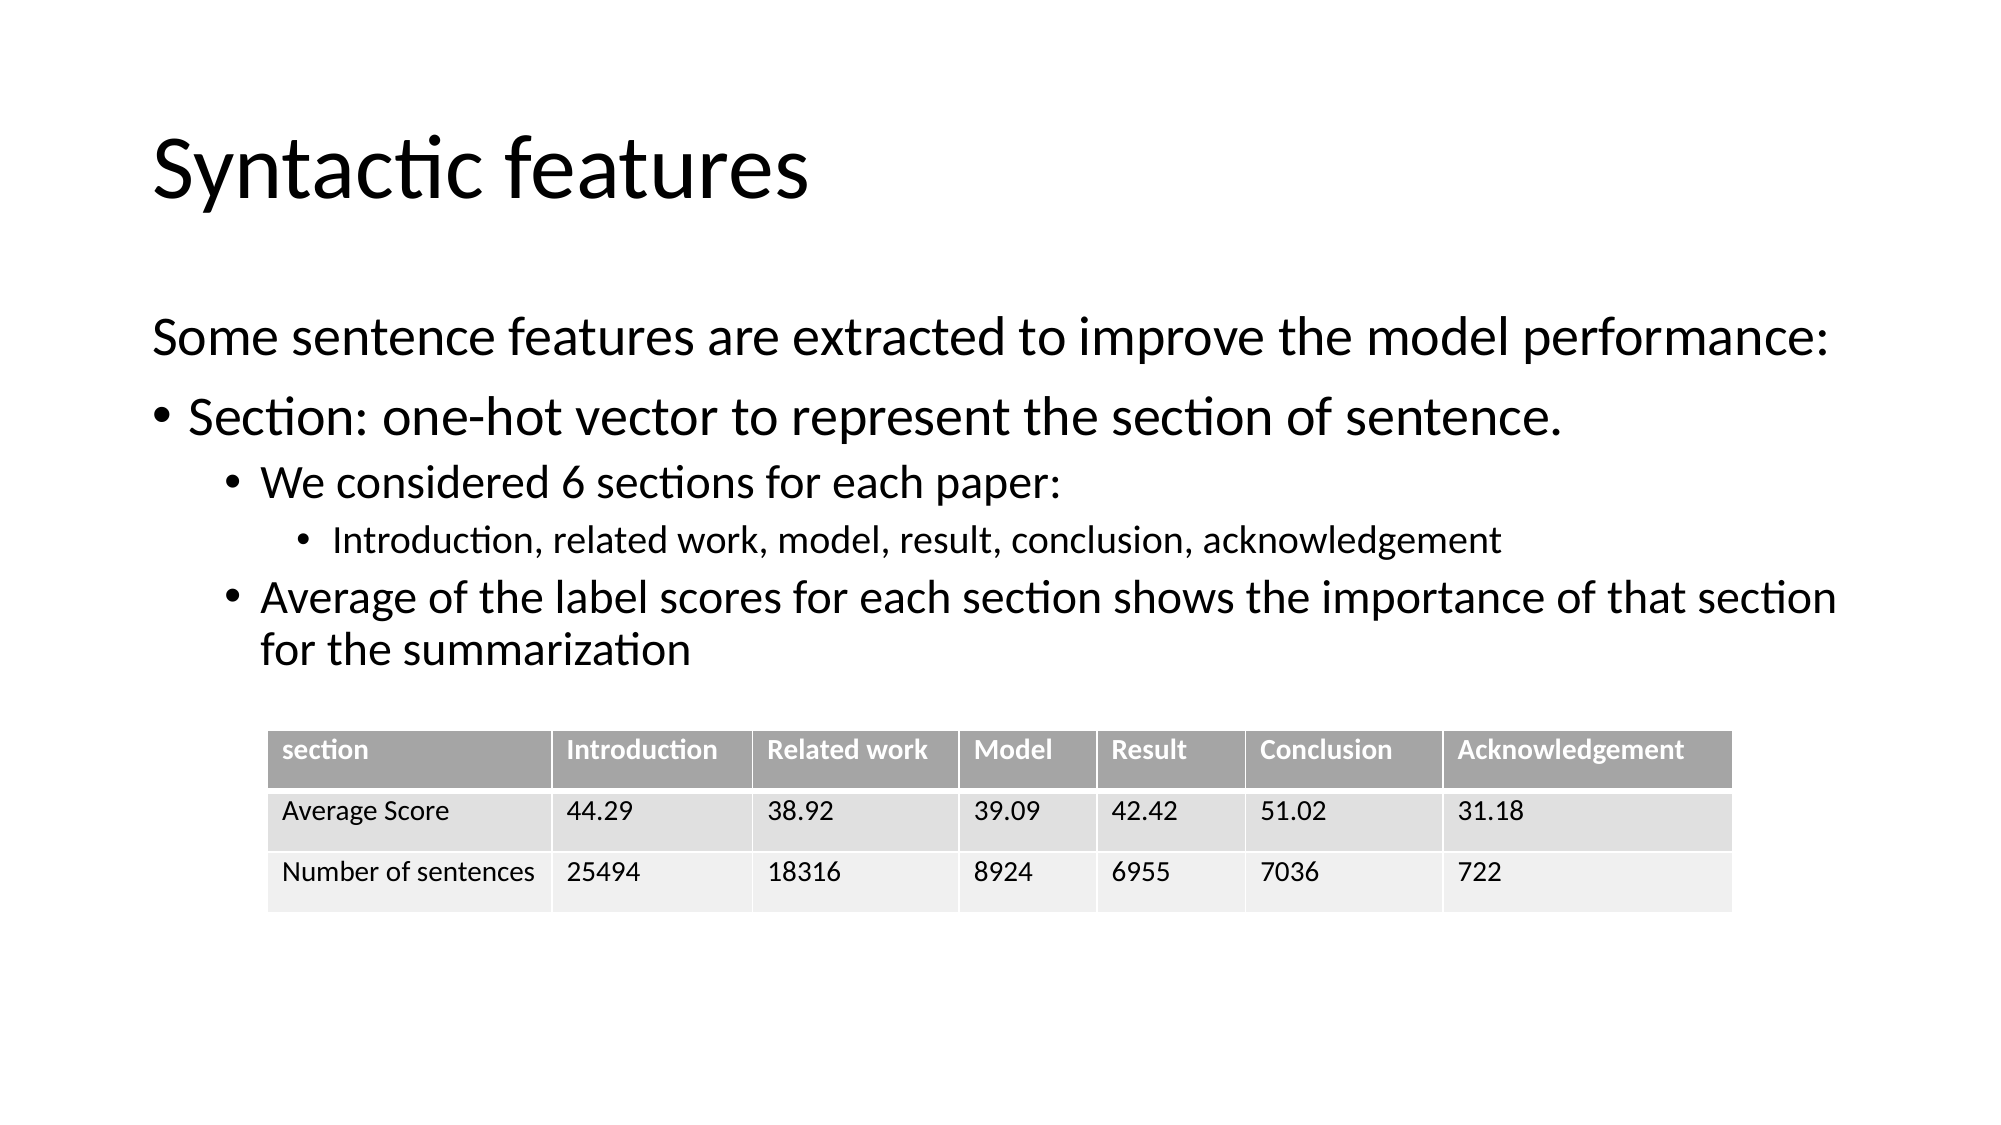

# Syntactic features
Some sentence features are extracted to improve the model performance:
Section: one-hot vector to represent the section of sentence.
We considered 6 sections for each paper:
Introduction, related work, model, result, conclusion, acknowledgement
Average of the label scores for each section shows the importance of that section for the summarization

| section | Introduction | Related work | Model | Result | Conclusion | Acknowledgement |
| --- | --- | --- | --- | --- | --- | --- |
| Average Score | 44.29 | 38.92 | 39.09 | 42.42 | 51.02 | 31.18 |
| Number of sentences | 25494 | 18316 | 8924 | 6955 | 7036 | 722 |